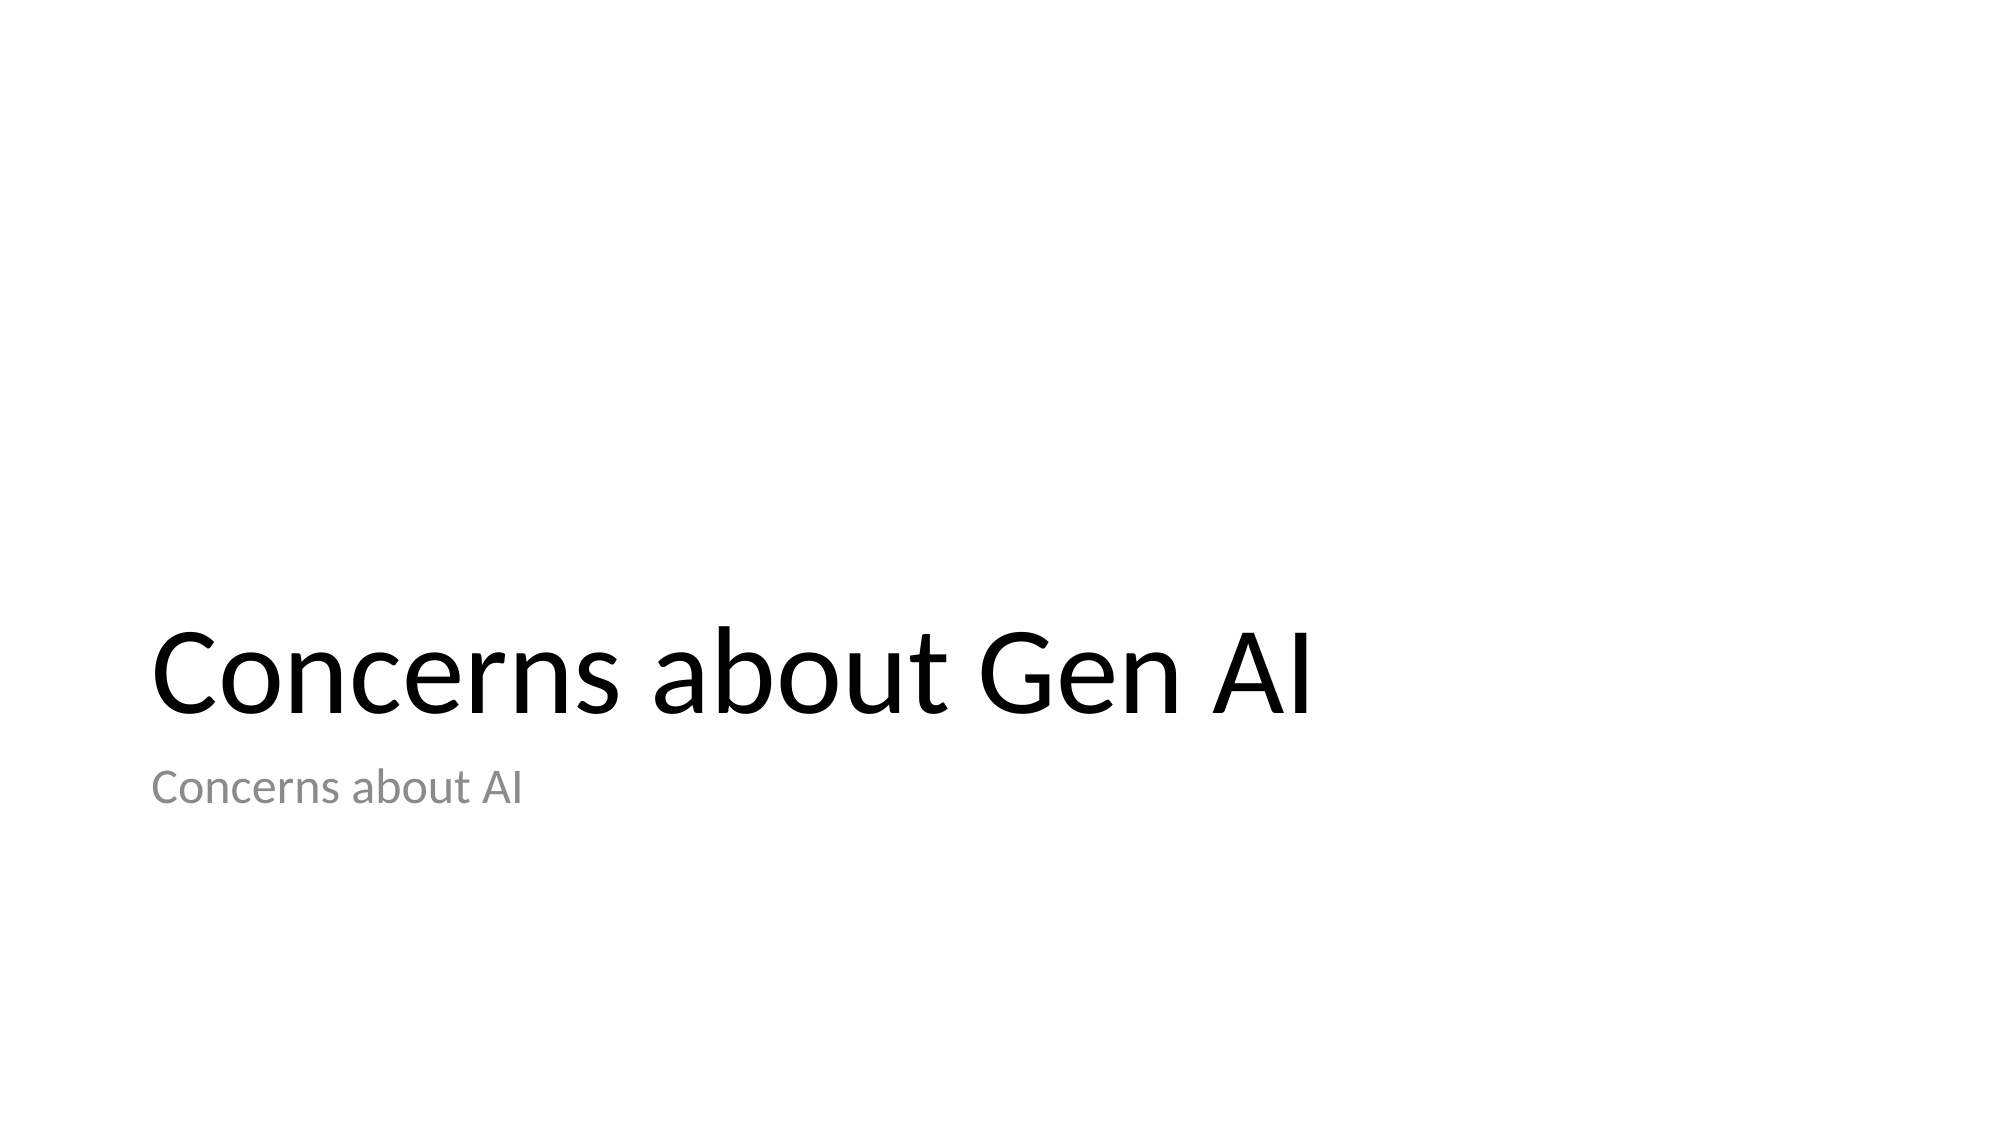

# Concerns about Gen AI
Concerns about AI